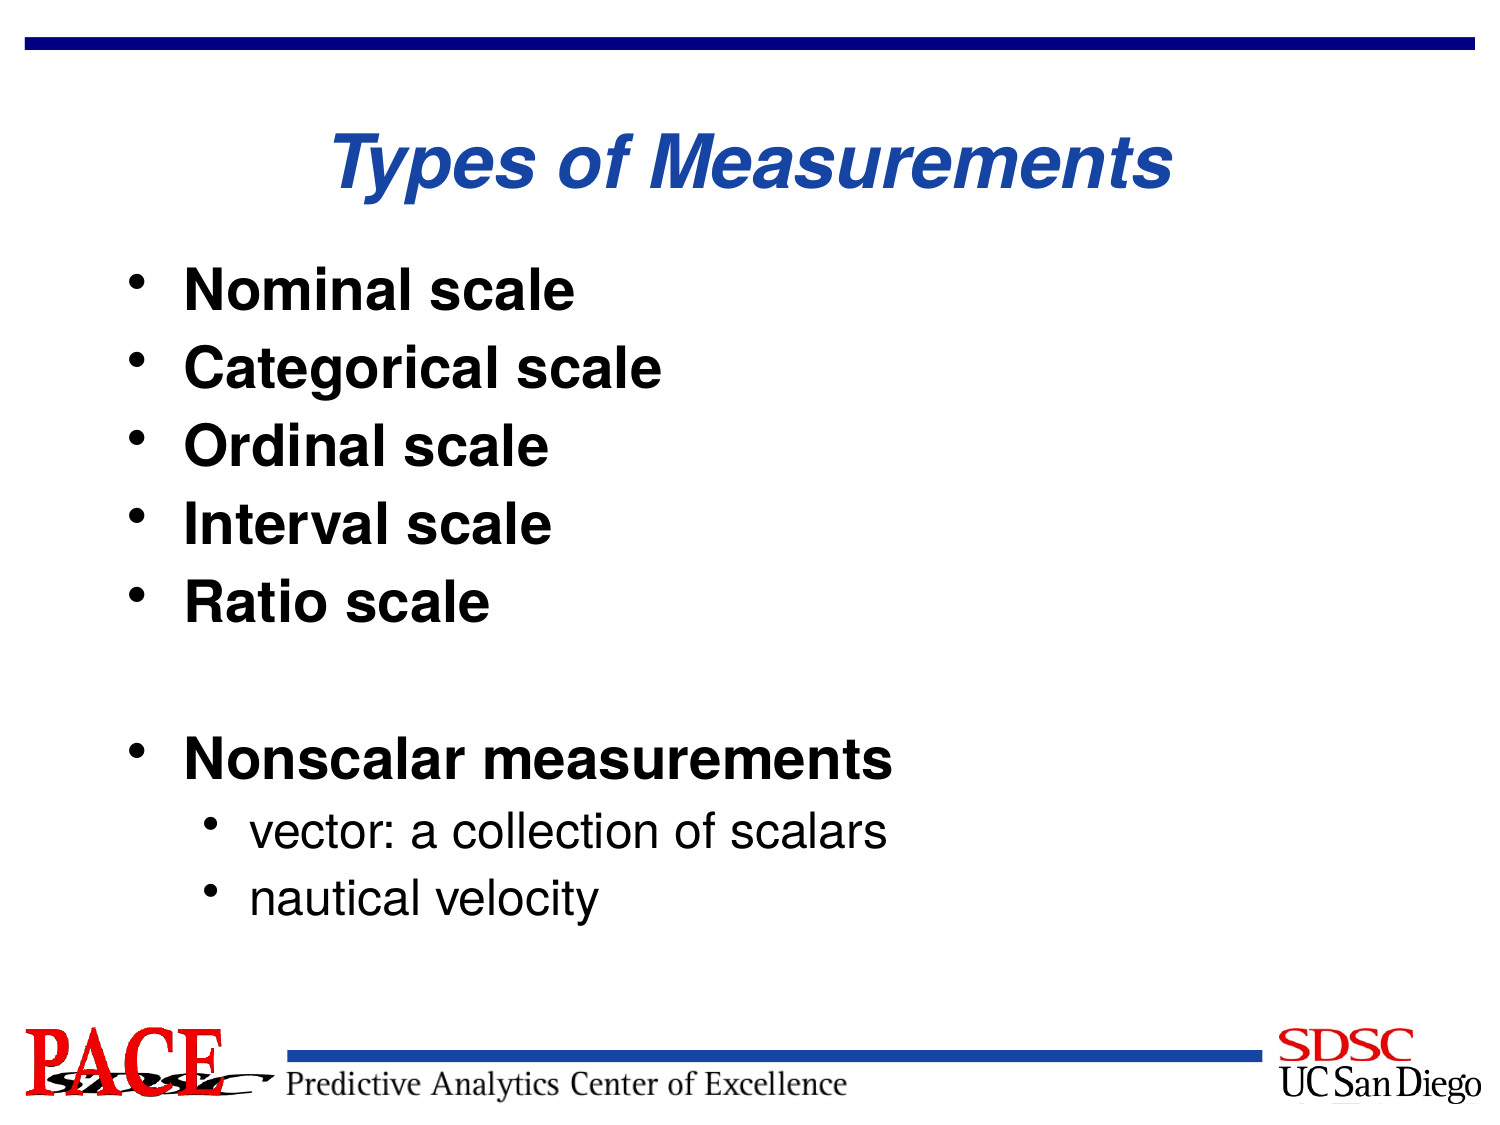

# Types of Measurements
Nominal scale
Categorical scale
Ordinal scale
Interval scale
Ratio scale

Nonscalar measurements
vector: a collection of scalars
nautical velocity